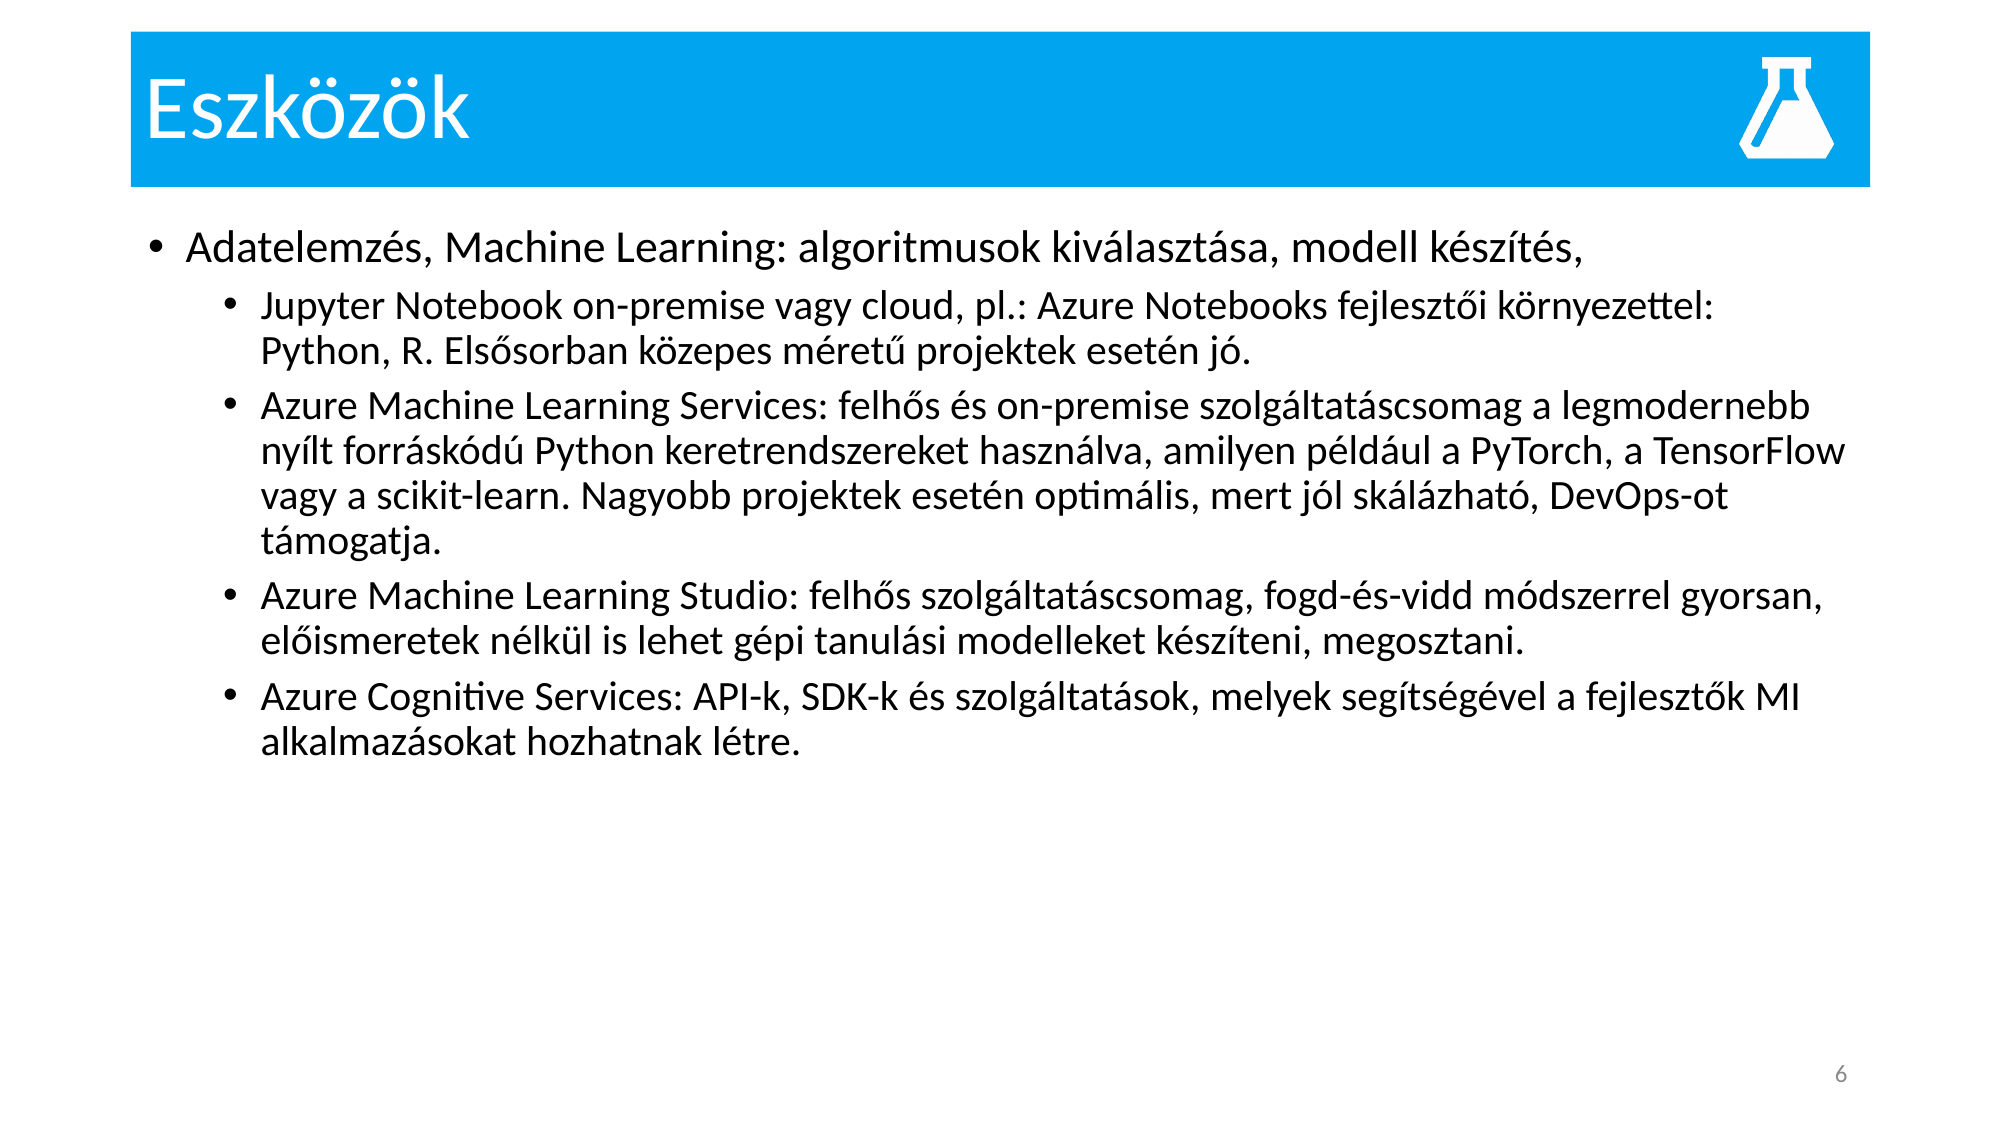

# Eszközök
Adatelemzés, Machine Learning: algoritmusok kiválasztása, modell készítés,
Jupyter Notebook on-premise vagy cloud, pl.: Azure Notebooks fejlesztői környezettel: Python, R. Elsősorban közepes méretű projektek esetén jó.
Azure Machine Learning Services: felhős és on-premise szolgáltatáscsomag a legmodernebb nyílt forráskódú Python keretrendszereket használva, amilyen például a PyTorch, a TensorFlow vagy a scikit-learn. Nagyobb projektek esetén optimális, mert jól skálázható, DevOps-ot támogatja.
Azure Machine Learning Studio: felhős szolgáltatáscsomag, fogd-és-vidd módszerrel gyorsan, előismeretek nélkül is lehet gépi tanulási modelleket készíteni, megosztani.
Azure Cognitive Services: API-k, SDK-k és szolgáltatások, melyek segítségével a fejlesztők MI alkalmazásokat hozhatnak létre.

6